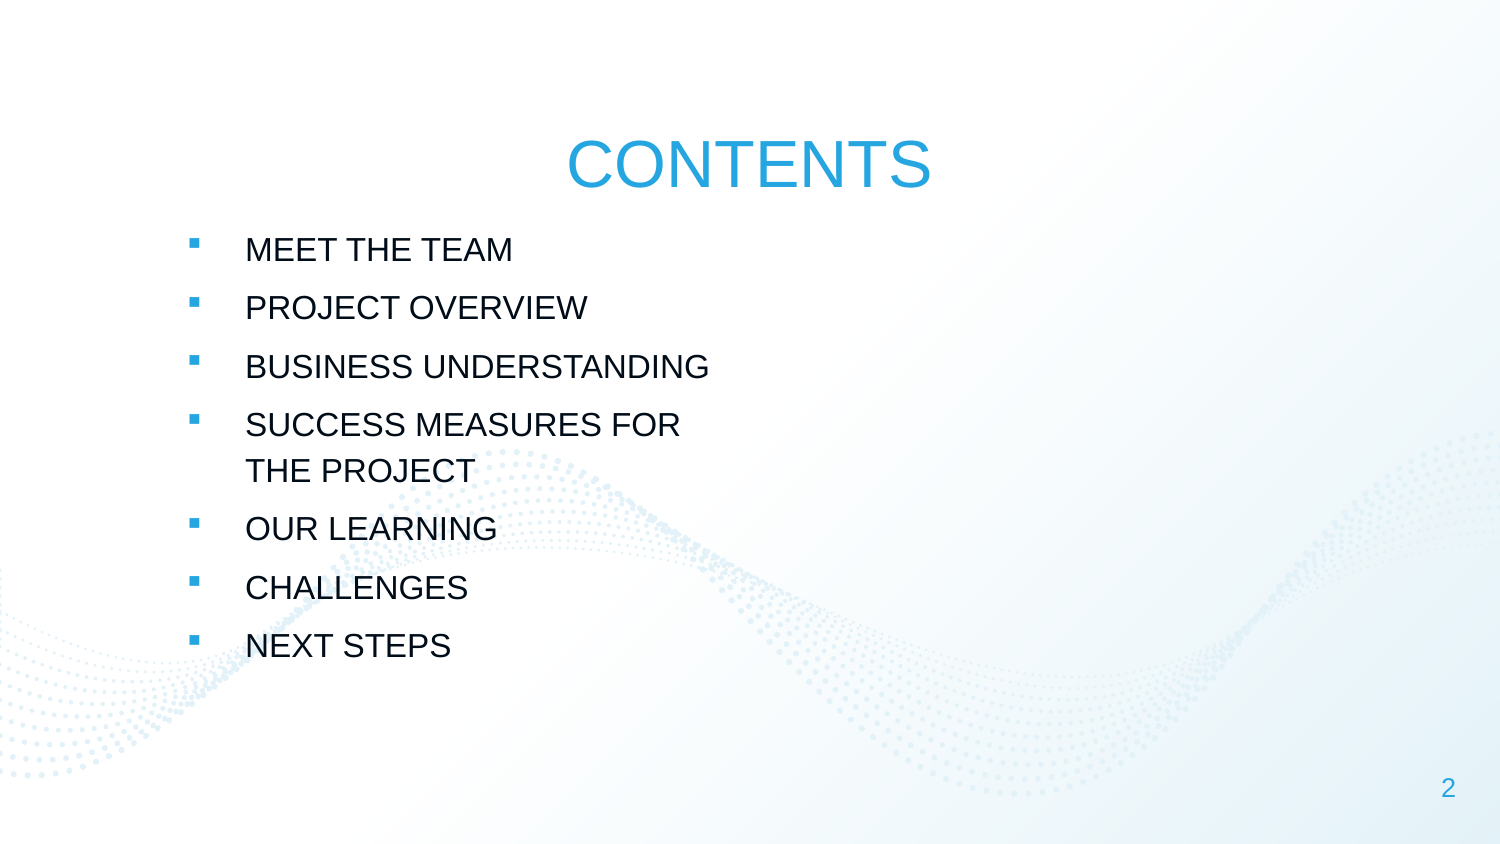

# CONTENTS
MEET THE TEAM
PROJECT OVERVIEW
BUSINESS UNDERSTANDING
SUCCESS MEASURES FOR THE PROJECT
OUR LEARNING
CHALLENGES
NEXT STEPS

2